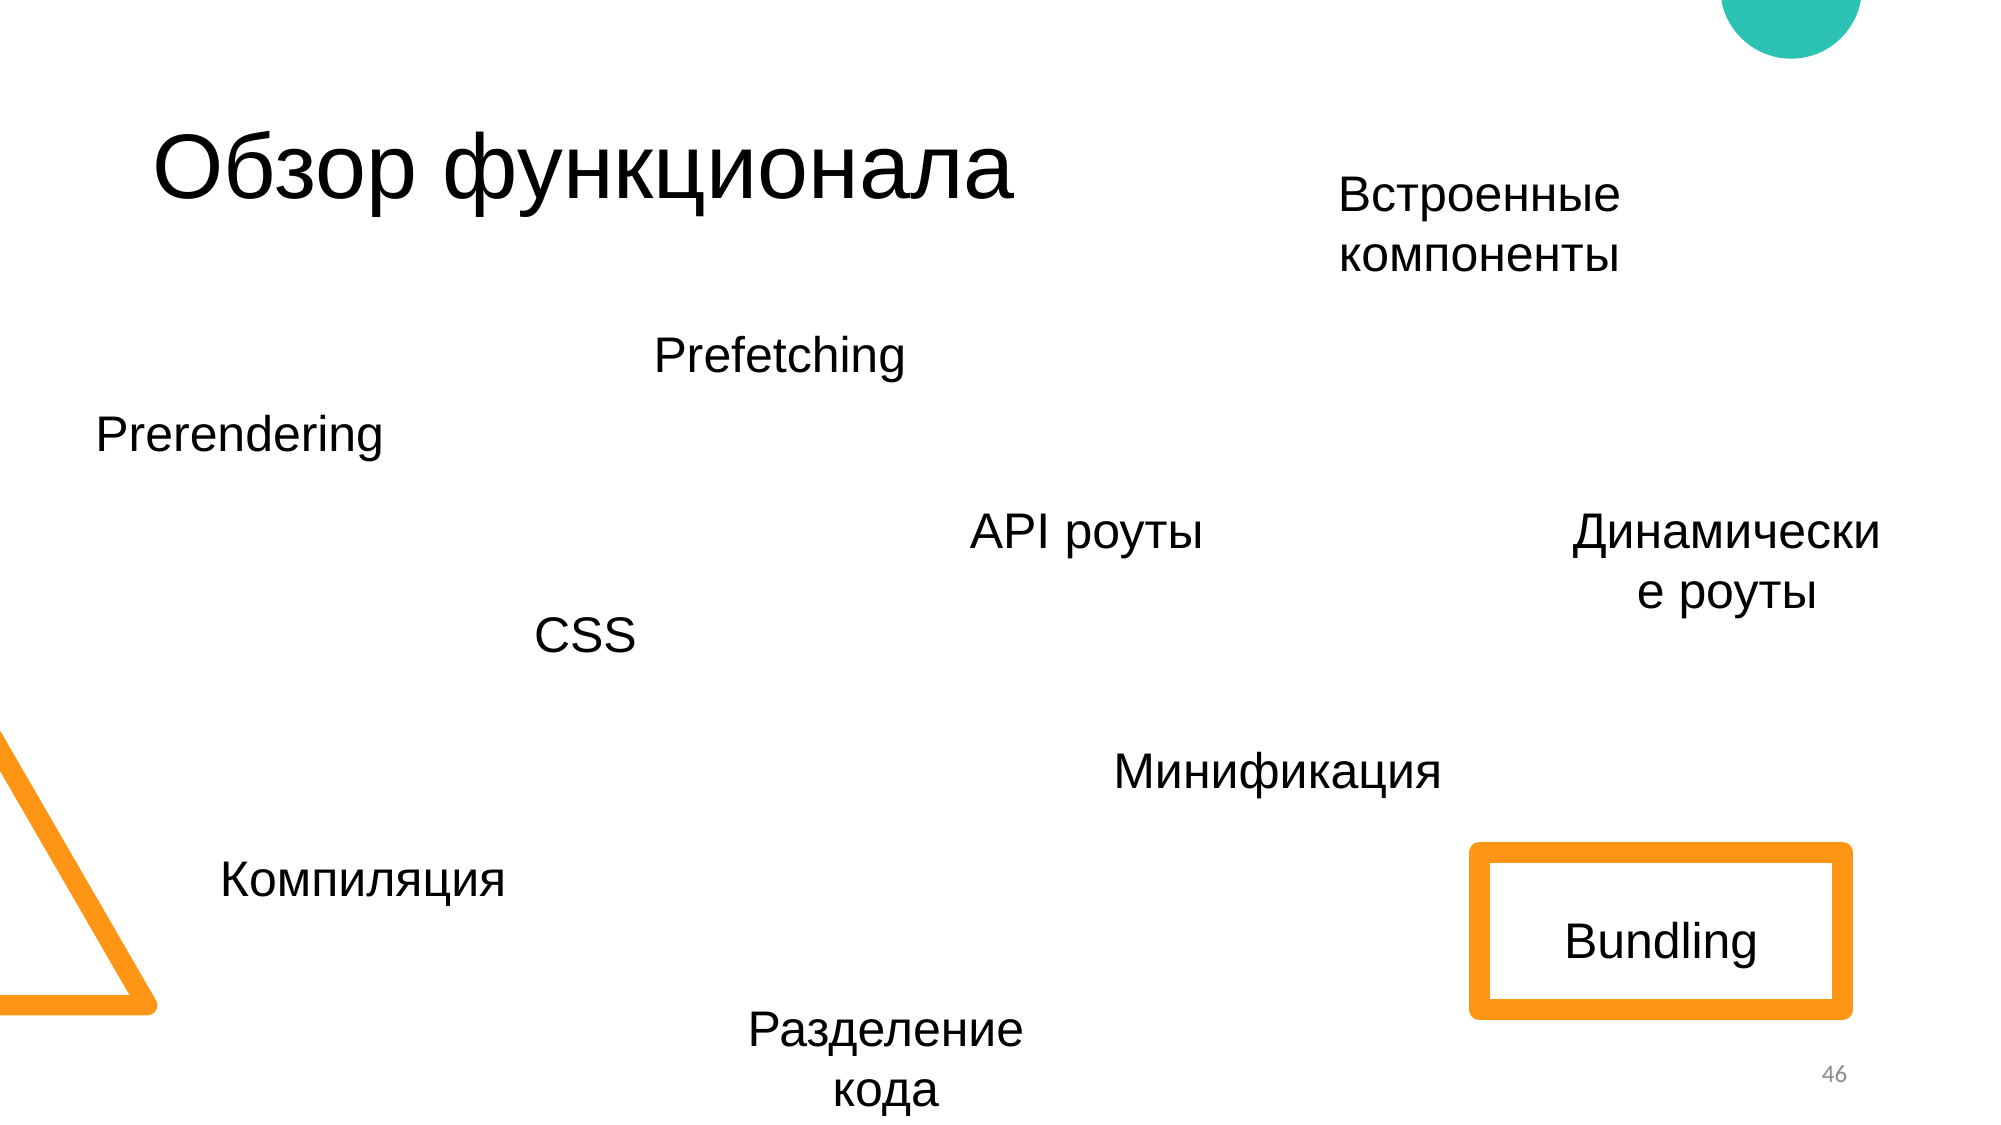

# Обзор функционала
Встроенные компоненты
Prefetching
Prerendering
API роуты
Динамические роуты
CSS
Минификация
Компиляция

Bundling
Разделение кода
46